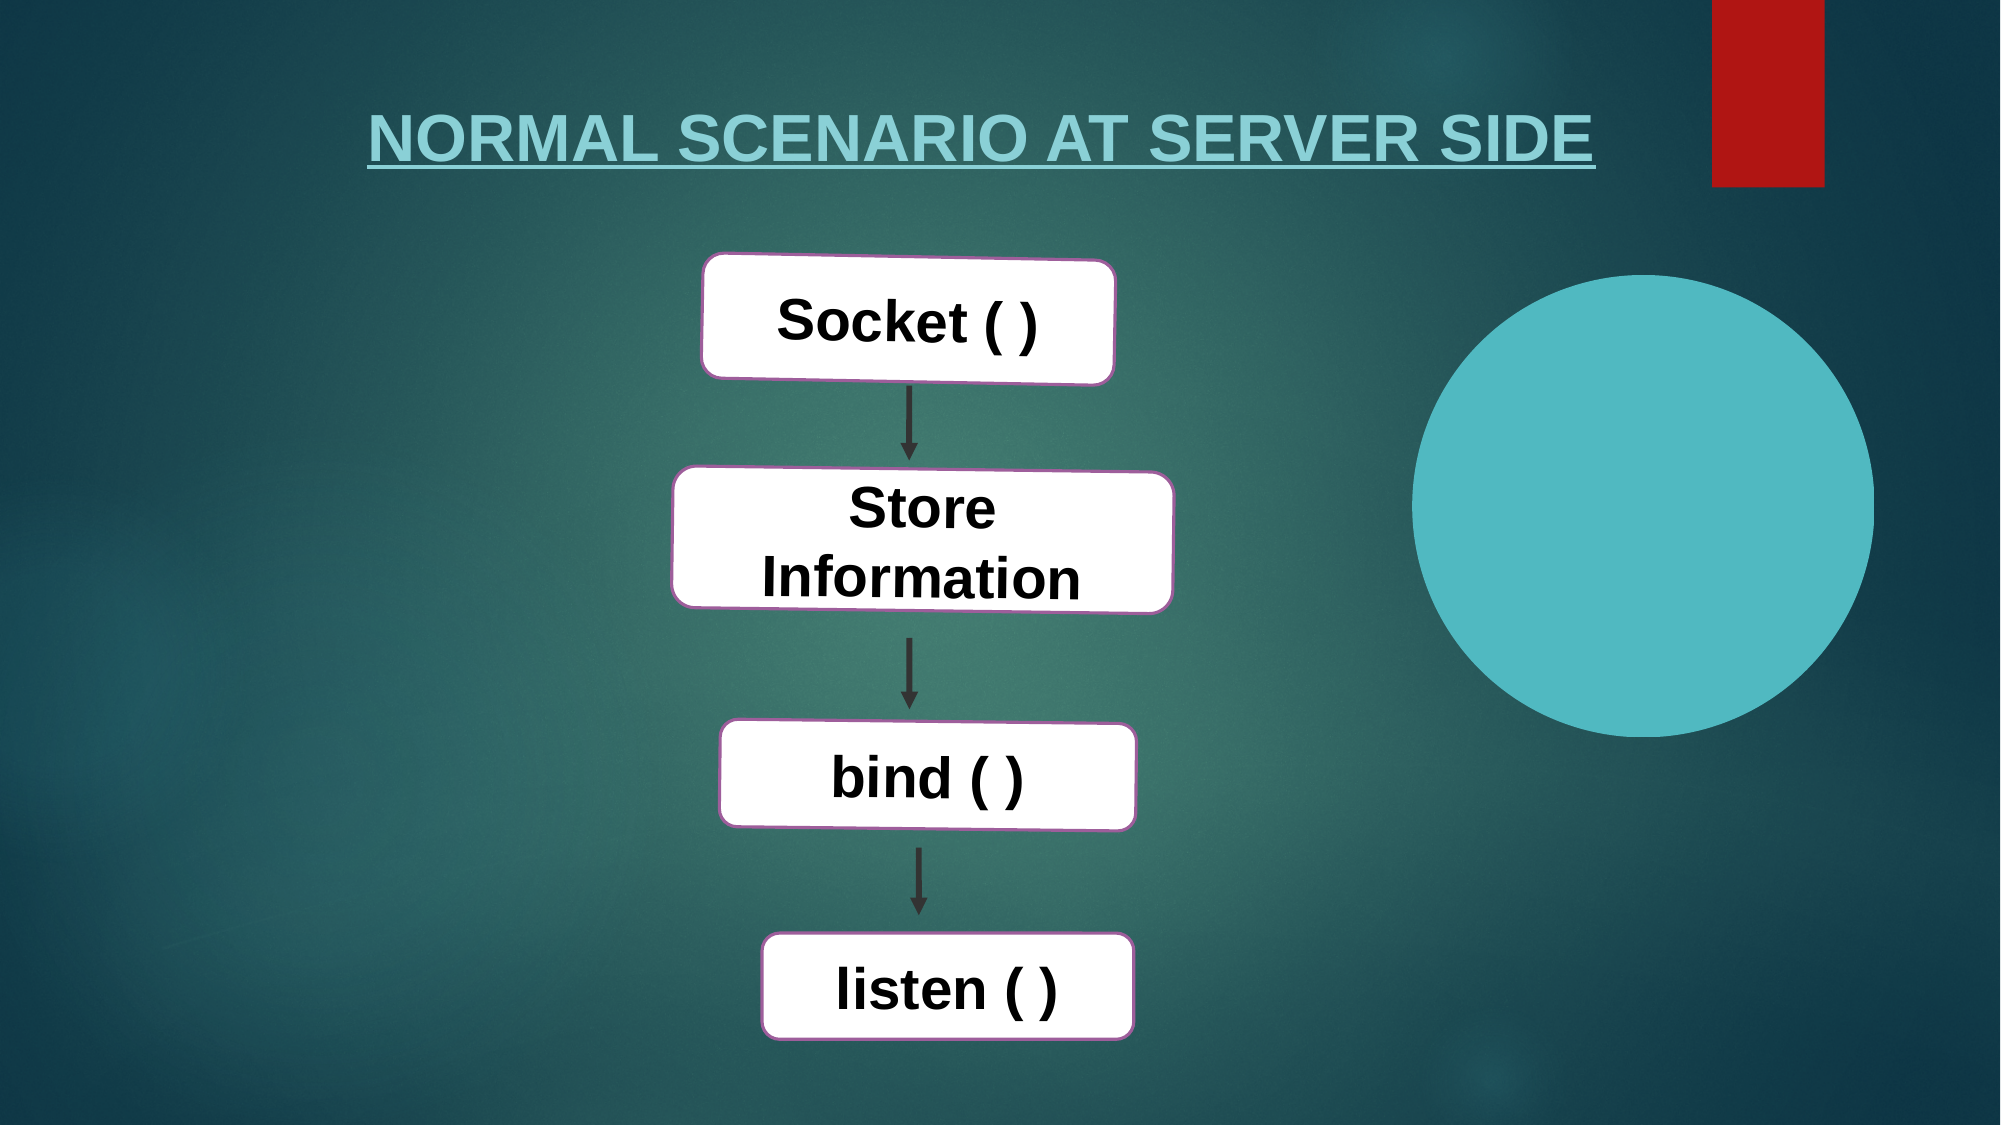

NORMAL SCENARIO AT SERVER SIDE

Socket ( )

Store Information

bind ( )

listen ( )